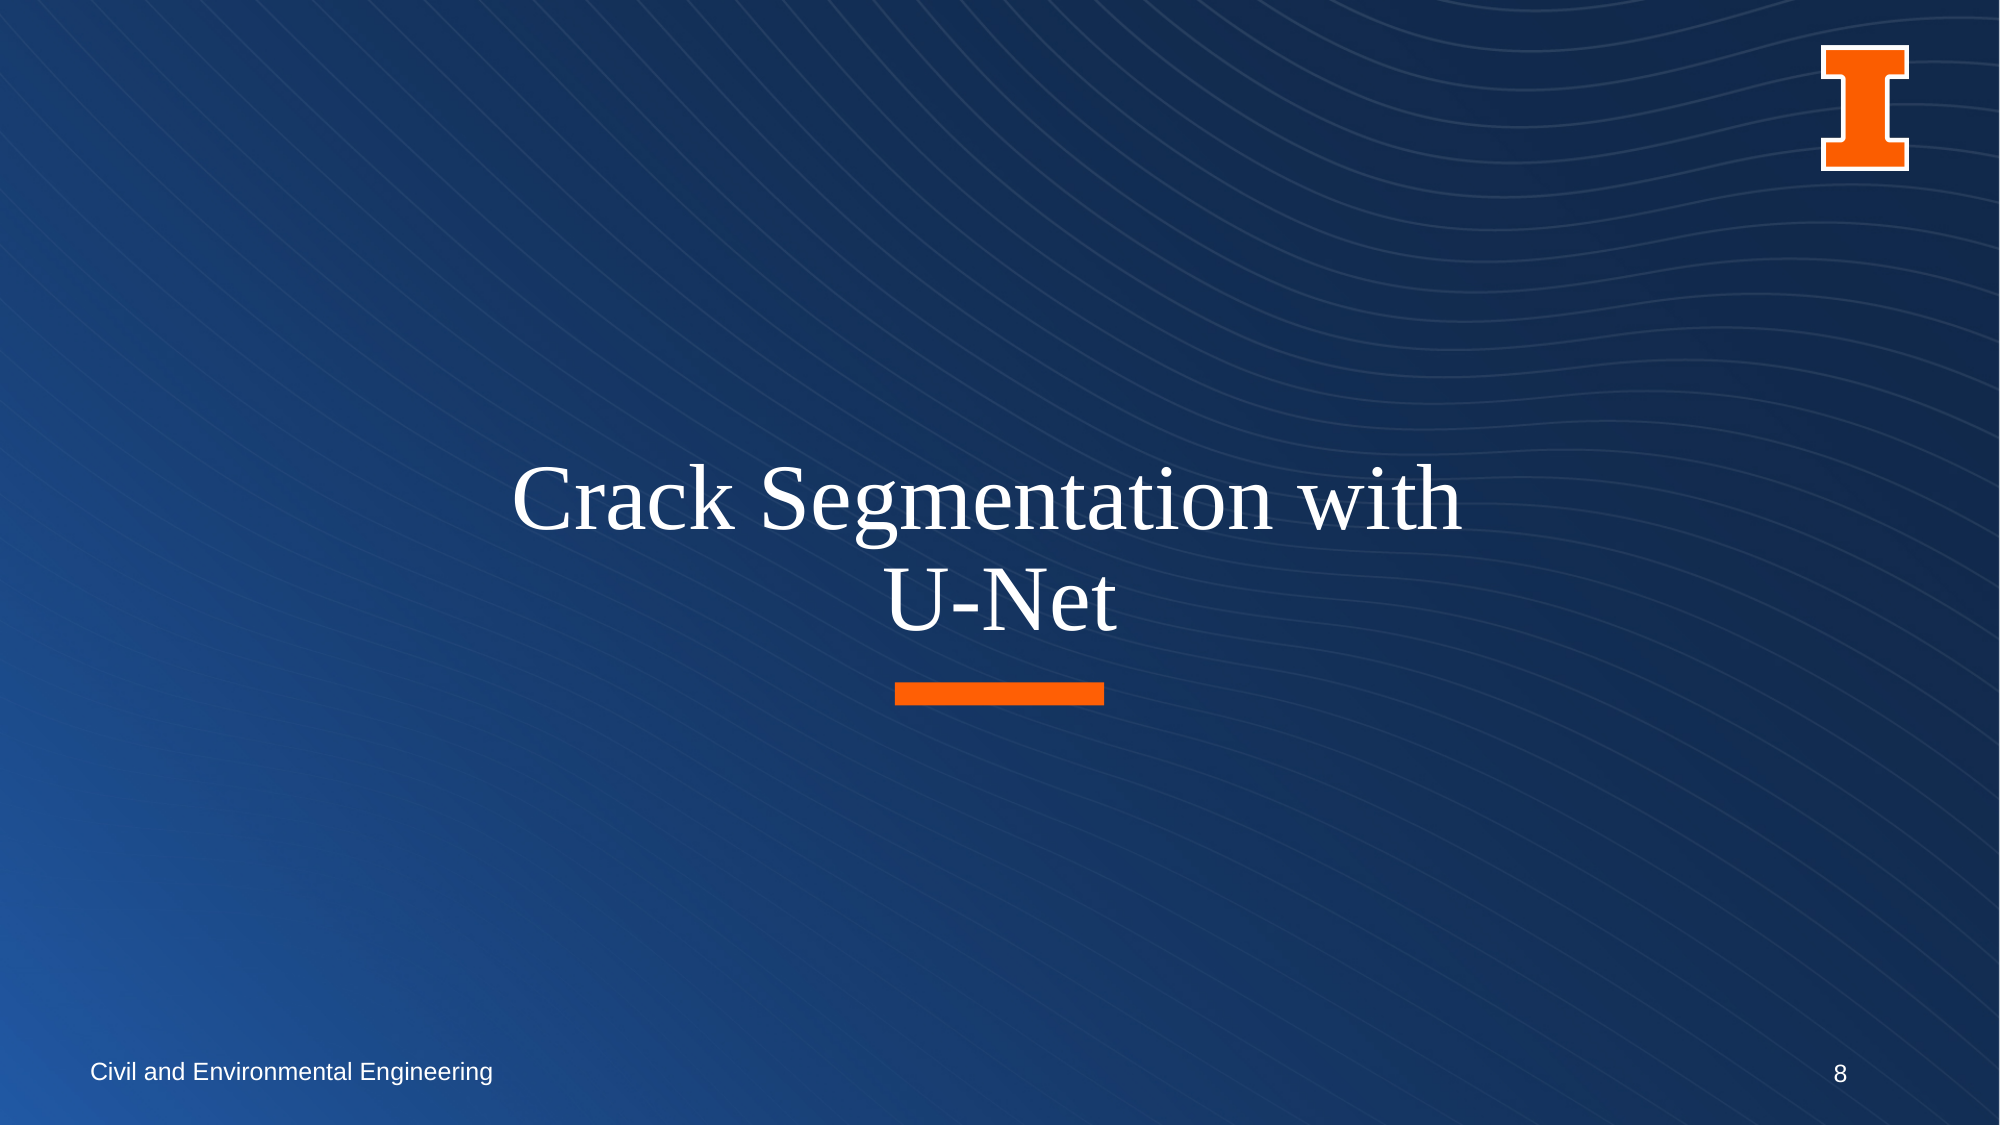

# Crack Segmentation with U-Net
Civil and Environmental Engineering
8